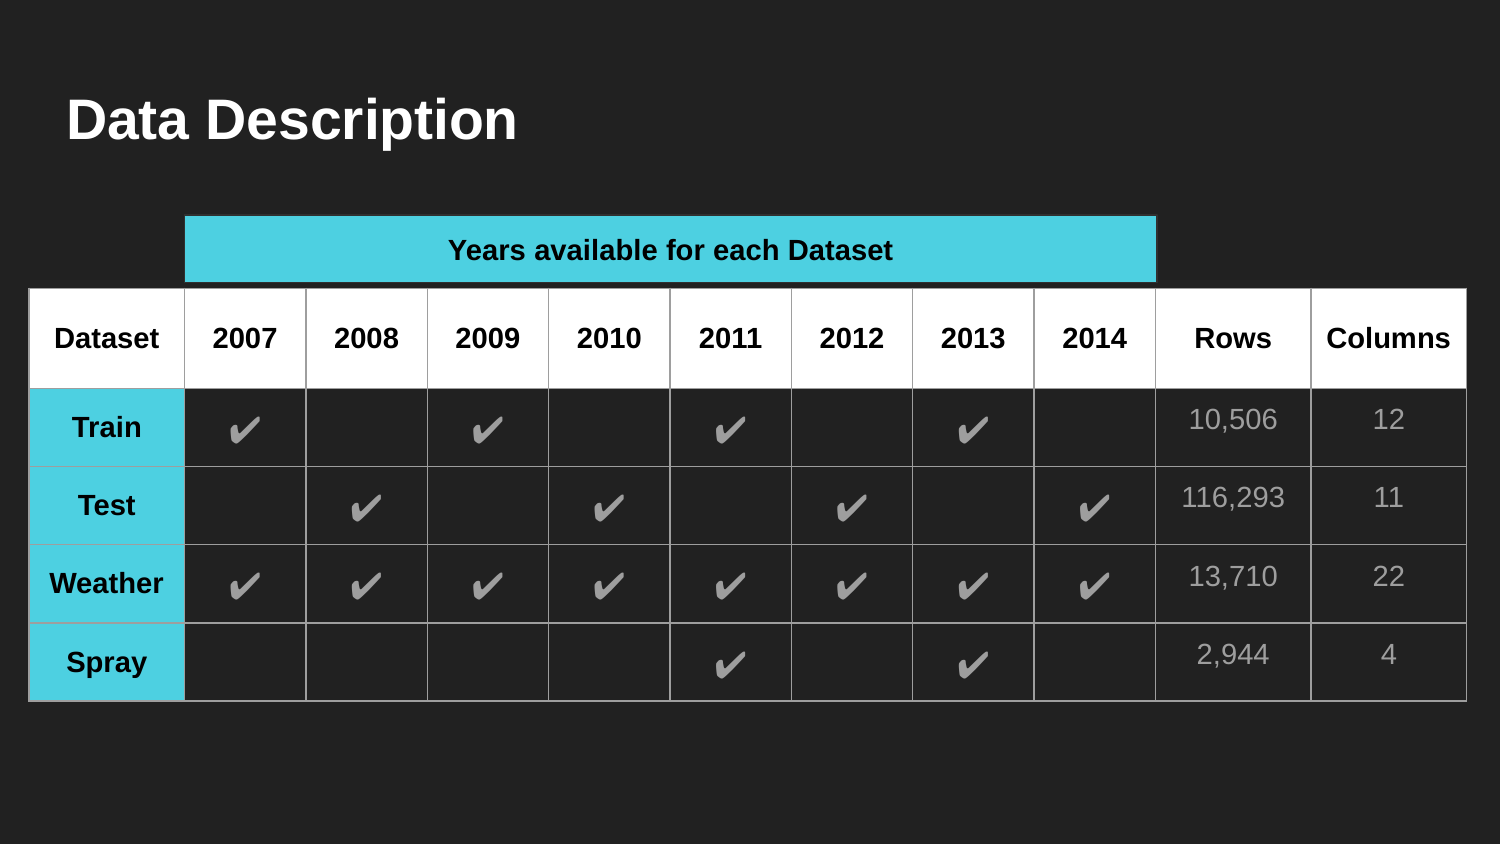

# Data Description
Years available for each Dataset
| Dataset | 2007 | 2008 | 2009 | 2010 | 2011 | 2012 | 2013 | 2014 | Rows | Columns |
| --- | --- | --- | --- | --- | --- | --- | --- | --- | --- | --- |
| Train | ✔ |  | ✔ |  | ✔ |  | ✔ |  | 10,506 | 12 |
| Test |  | ✔ |  | ✔ |  | ✔ |  | ✔ | 116,293 | 11 |
| Weather | ✔ | ✔ | ✔ | ✔ | ✔ | ✔ | ✔ | ✔ | 13,710 | 22 |
| Spray |  |  |  |  | ✔ |  | ✔ |  | 2,944 | 4 |